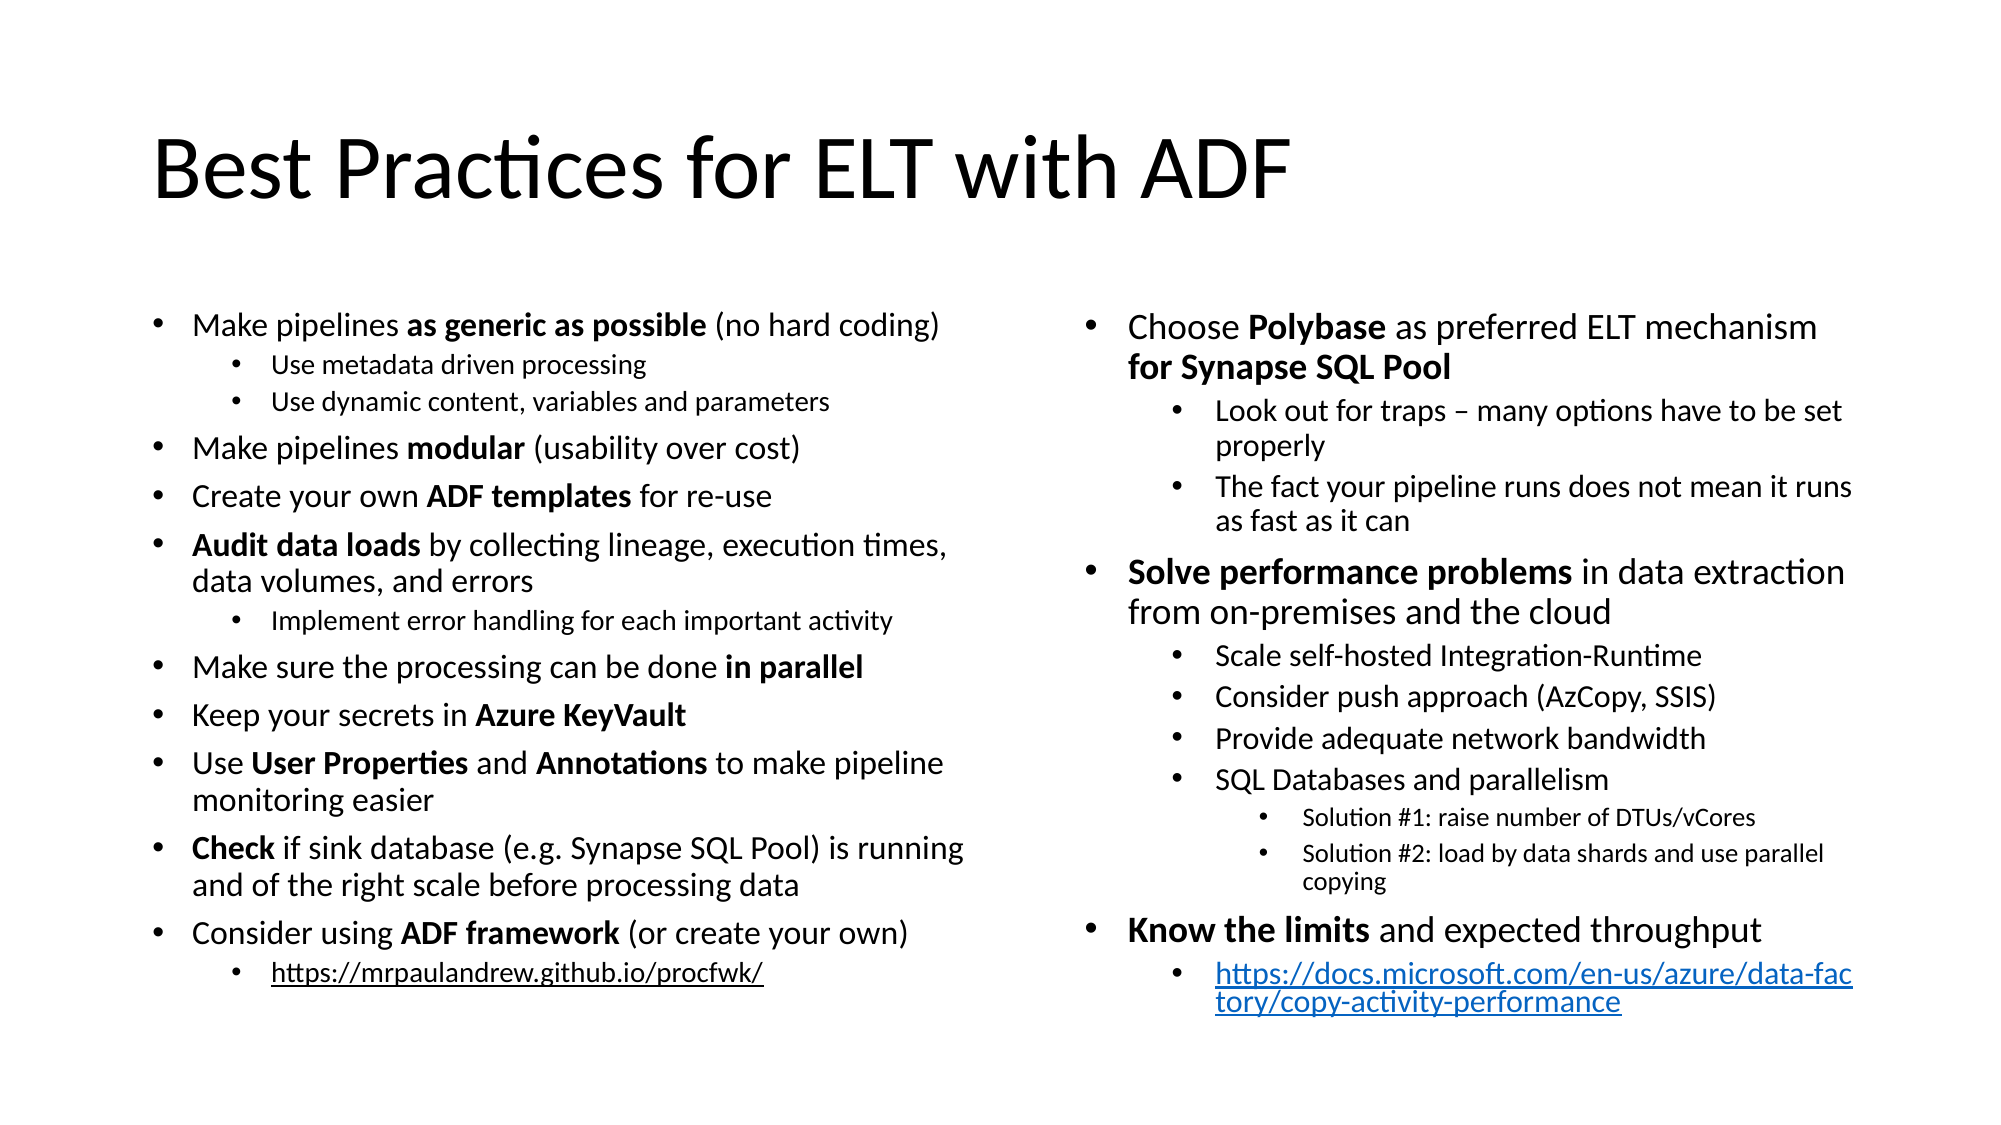

# Best Practices for ELT with ADF
Make pipelines as generic as possible (no hard coding)
Use metadata driven processing
Use dynamic content, variables and parameters
Make pipelines modular (usability over cost)
Create your own ADF templates for re-use
Audit data loads by collecting lineage, execution times, data volumes, and errors
Implement error handling for each important activity
Make sure the processing can be done in parallel
Keep your secrets in Azure KeyVault
Use User Properties and Annotations to make pipeline monitoring easier
Check if sink database (e.g. Synapse SQL Pool) is running and of the right scale before processing data
Consider using ADF framework (or create your own)
https://mrpaulandrew.github.io/procfwk/
Choose Polybase as preferred ELT mechanism for Synapse SQL Pool
Look out for traps – many options have to be set properly
The fact your pipeline runs does not mean it runs as fast as it can
Solve performance problems in data extraction from on-premises and the cloud
Scale self-hosted Integration-Runtime
Consider push approach (AzCopy, SSIS)
Provide adequate network bandwidth
SQL Databases and parallelism
Solution #1: raise number of DTUs/vCores
Solution #2: load by data shards and use parallel copying
Know the limits and expected throughput
https://docs.microsoft.com/en-us/azure/data-factory/copy-activity-performance